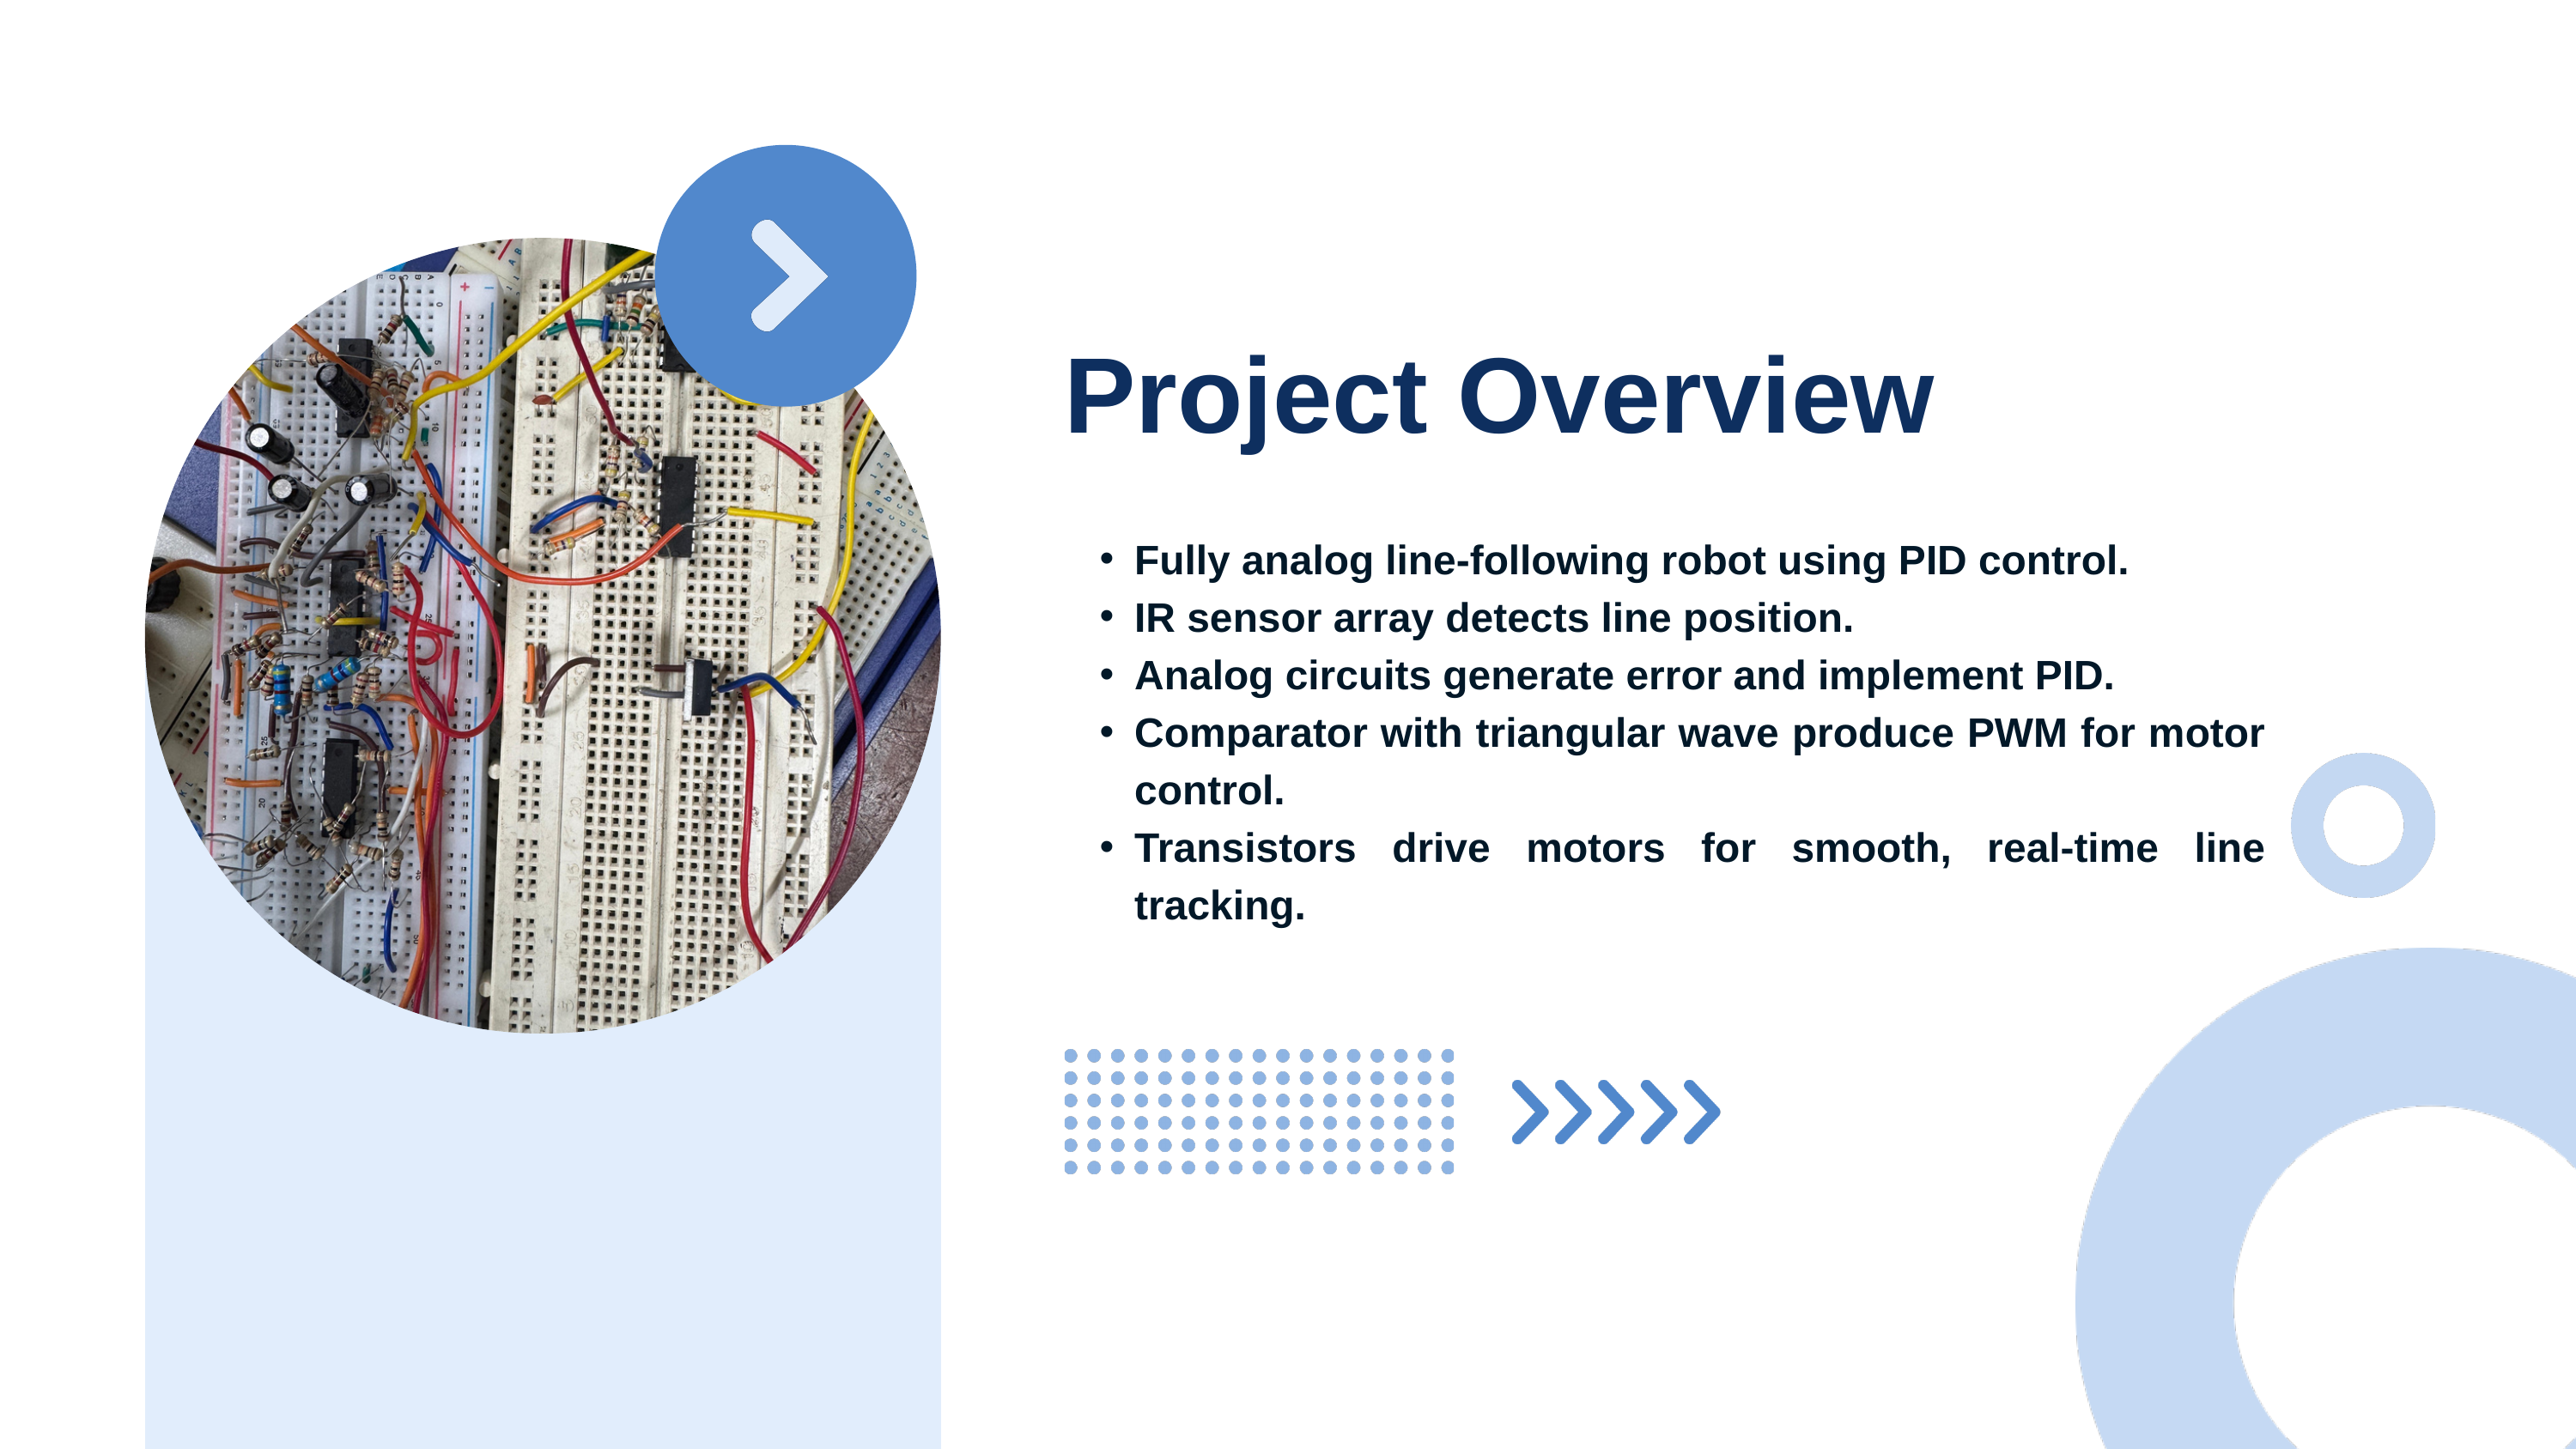

Project Overview
Fully analog line-following robot using PID control.
IR sensor array detects line position.
Analog circuits generate error and implement PID.
Comparator with triangular wave produce PWM for motor control.
Transistors drive motors for smooth, real-time line tracking.